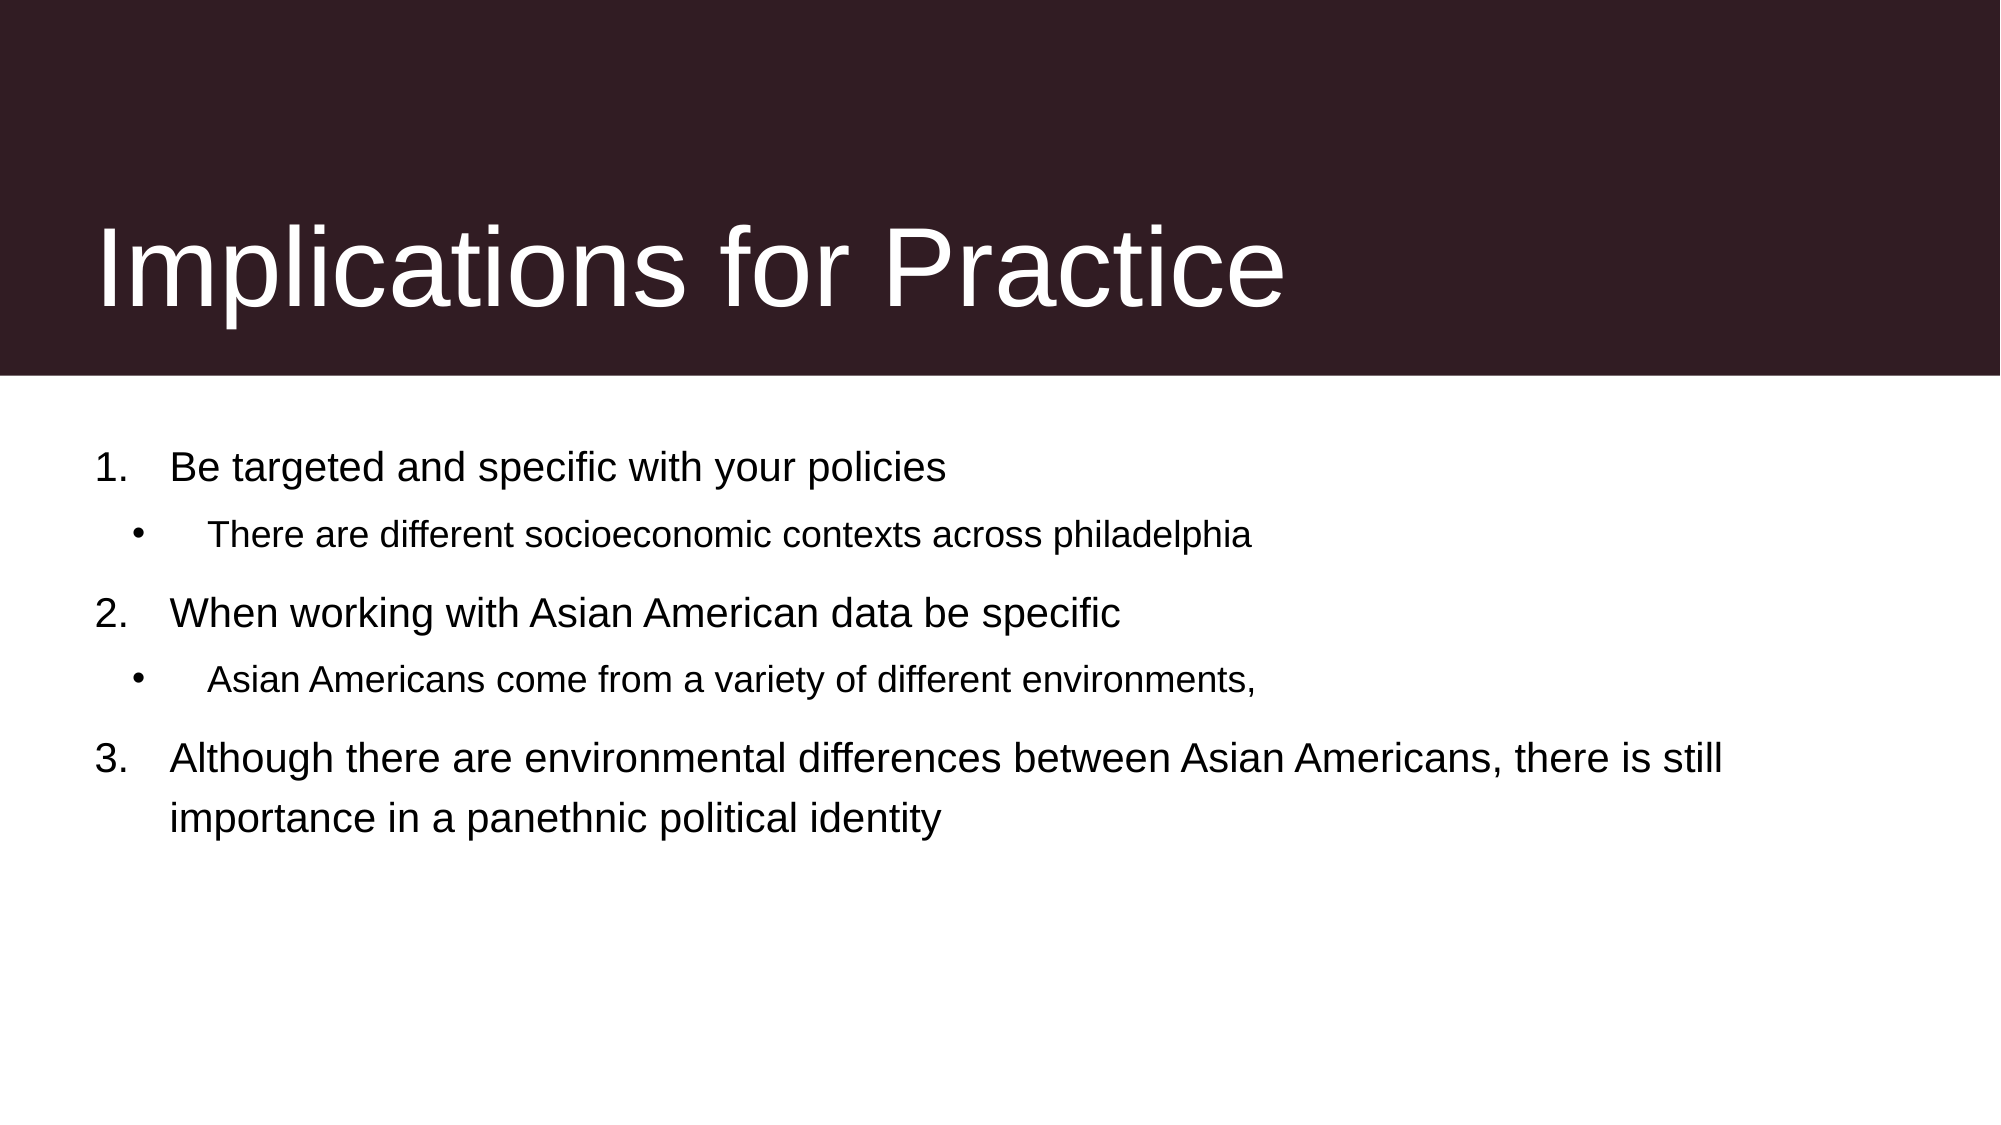

# Implications for Practice
Be targeted and specific with your policies
There are different socioeconomic contexts across philadelphia
When working with Asian American data be specific
Asian Americans come from a variety of different environments,
Although there are environmental differences between Asian Americans, there is still importance in a panethnic political identity